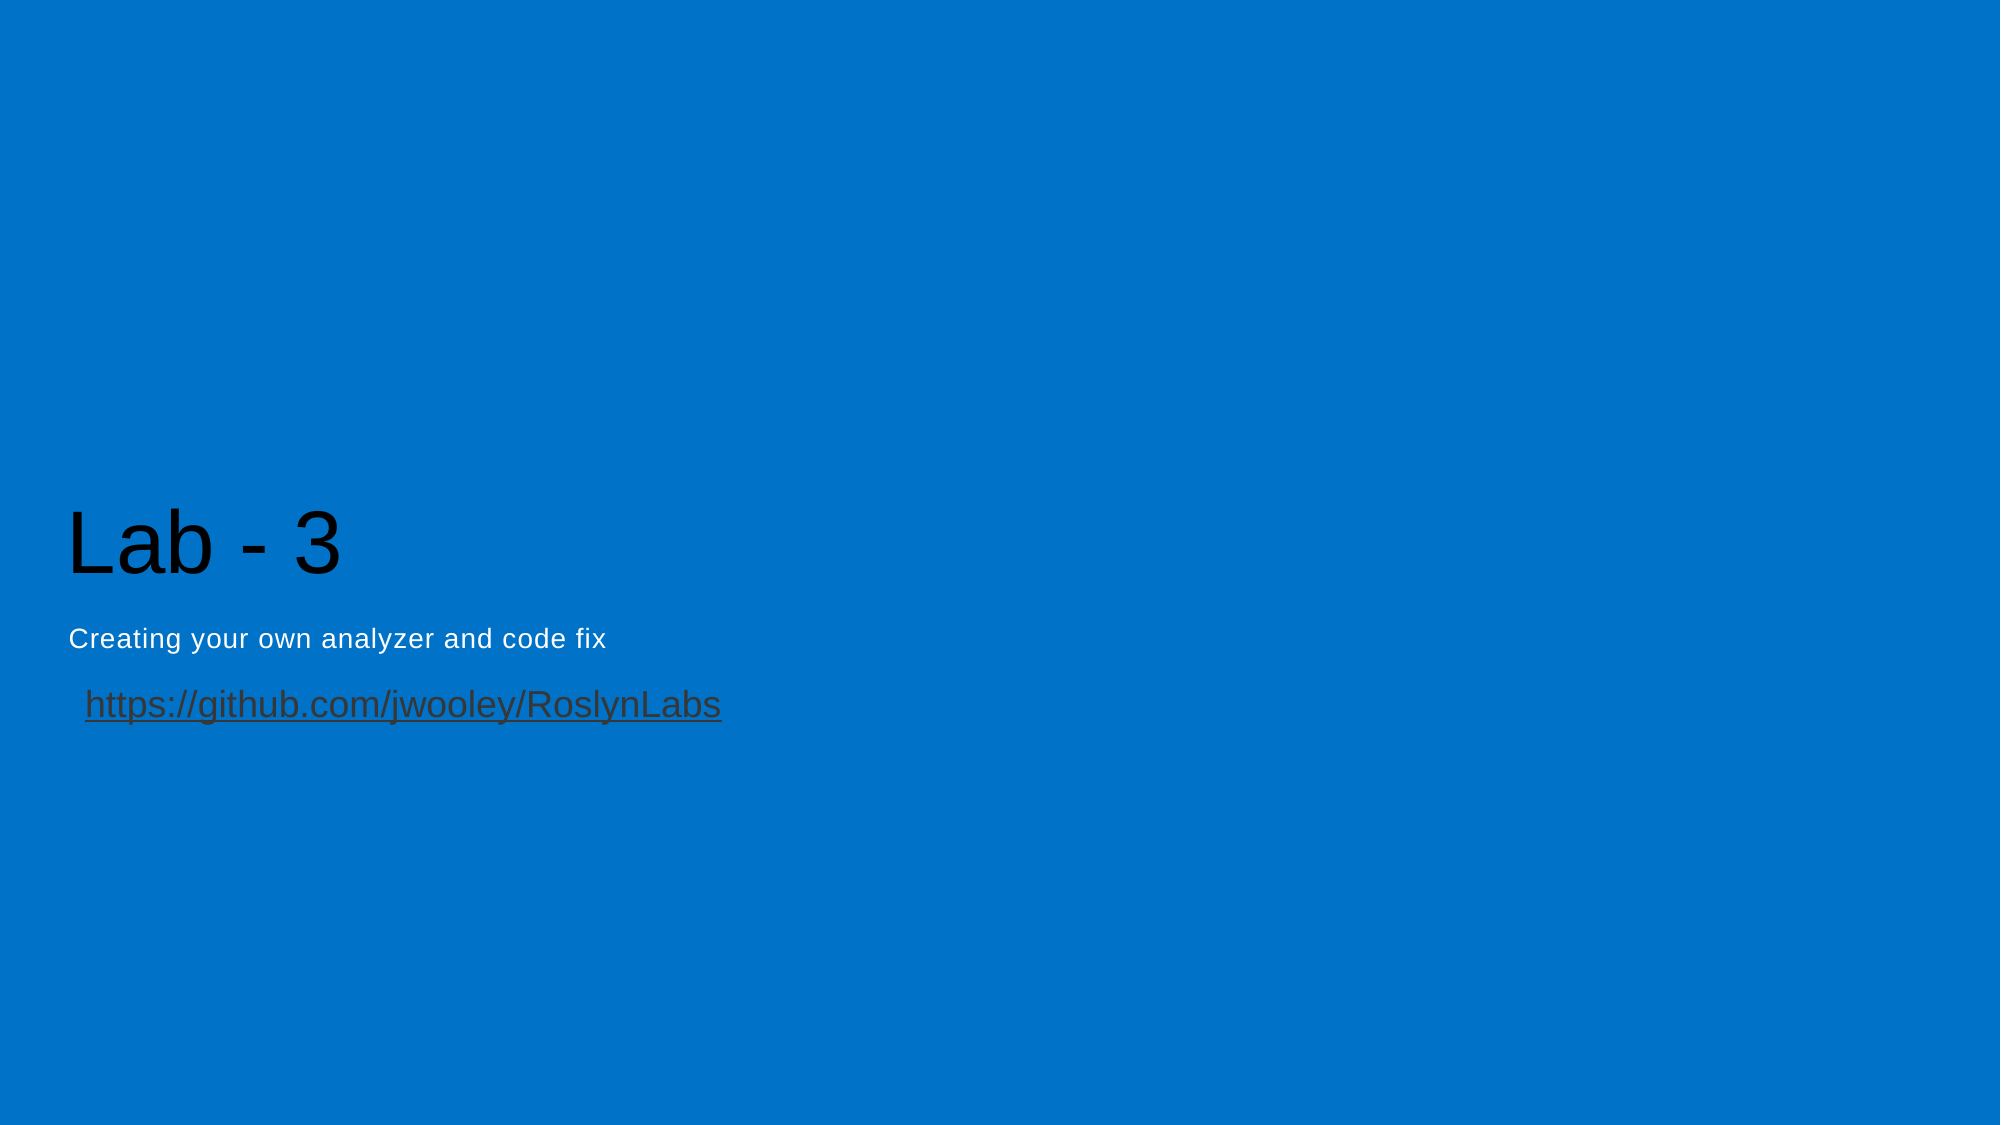

# Lab - 3
Creating your own analyzer and code fix
https://github.com/jwooley/RoslynLabs